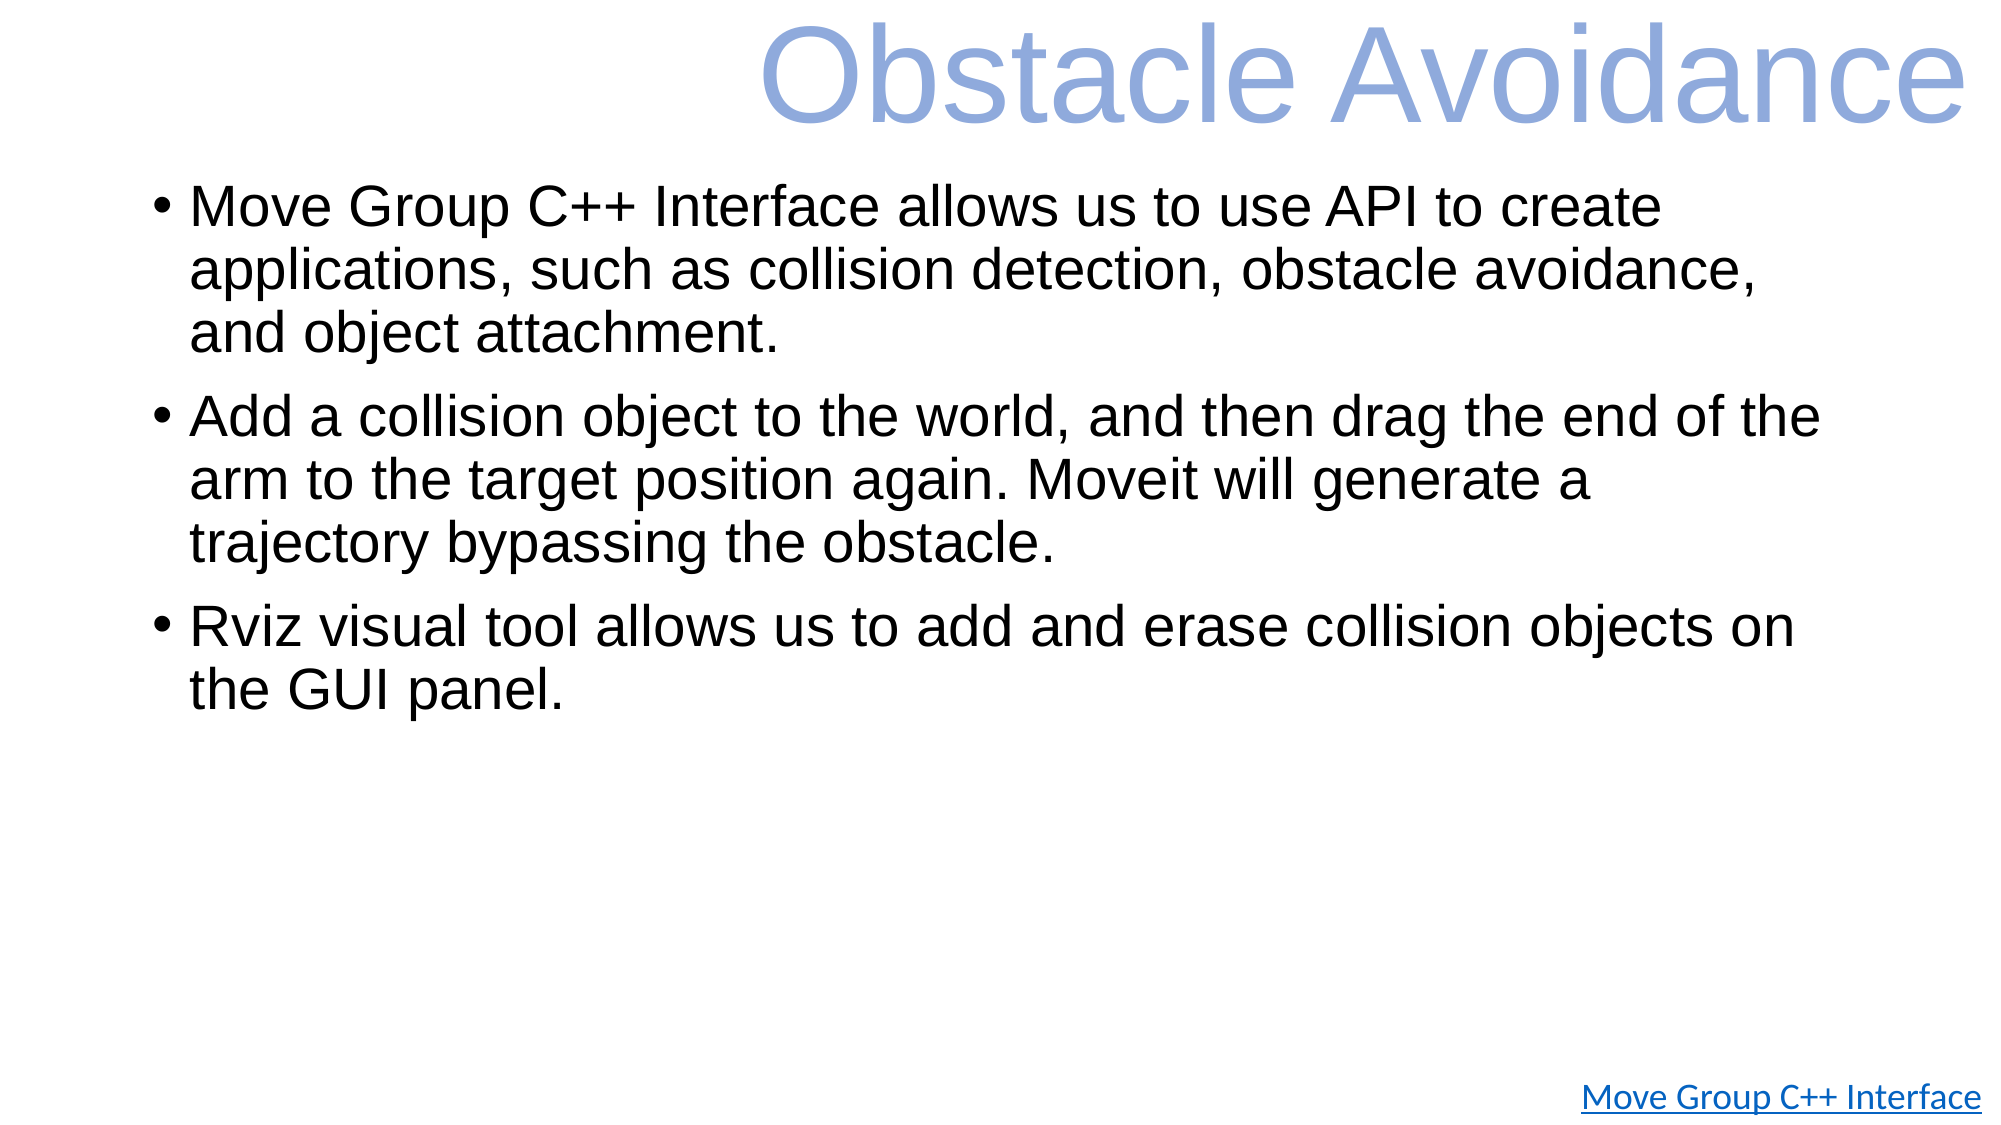

Obstacle Avoidance
Move Group C++ Interface allows us to use API to create applications, such as collision detection, obstacle avoidance, and object attachment.
Add a collision object to the world, and then drag the end of the arm to the target position again. Moveit will generate a trajectory bypassing the obstacle.
Rviz visual tool allows us to add and erase collision objects on the GUI panel.
Move Group C++ Interface